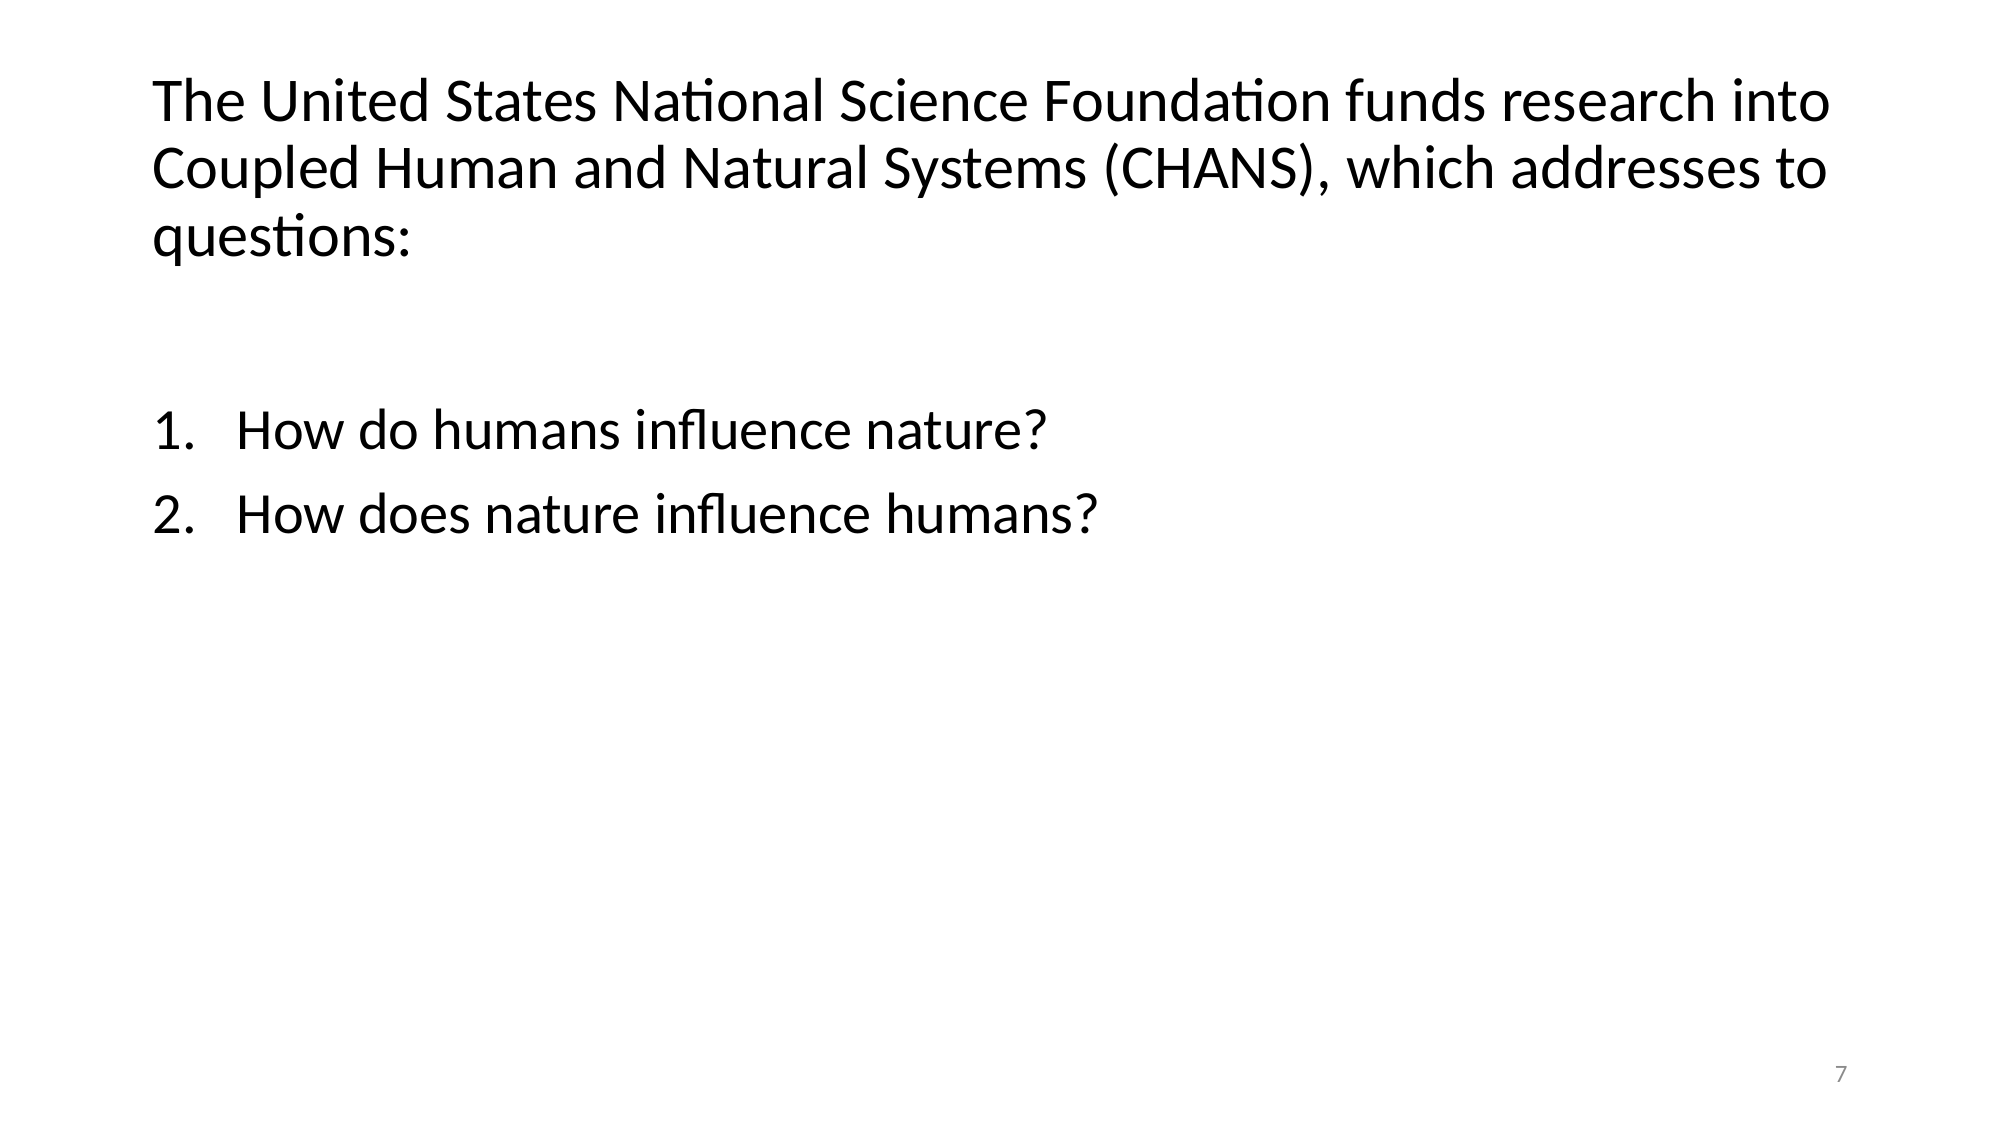

# The United States National Science Foundation funds research into Coupled Human and Natural Systems (CHANS), which addresses to questions:
How do humans influence nature?
How does nature influence humans?
7